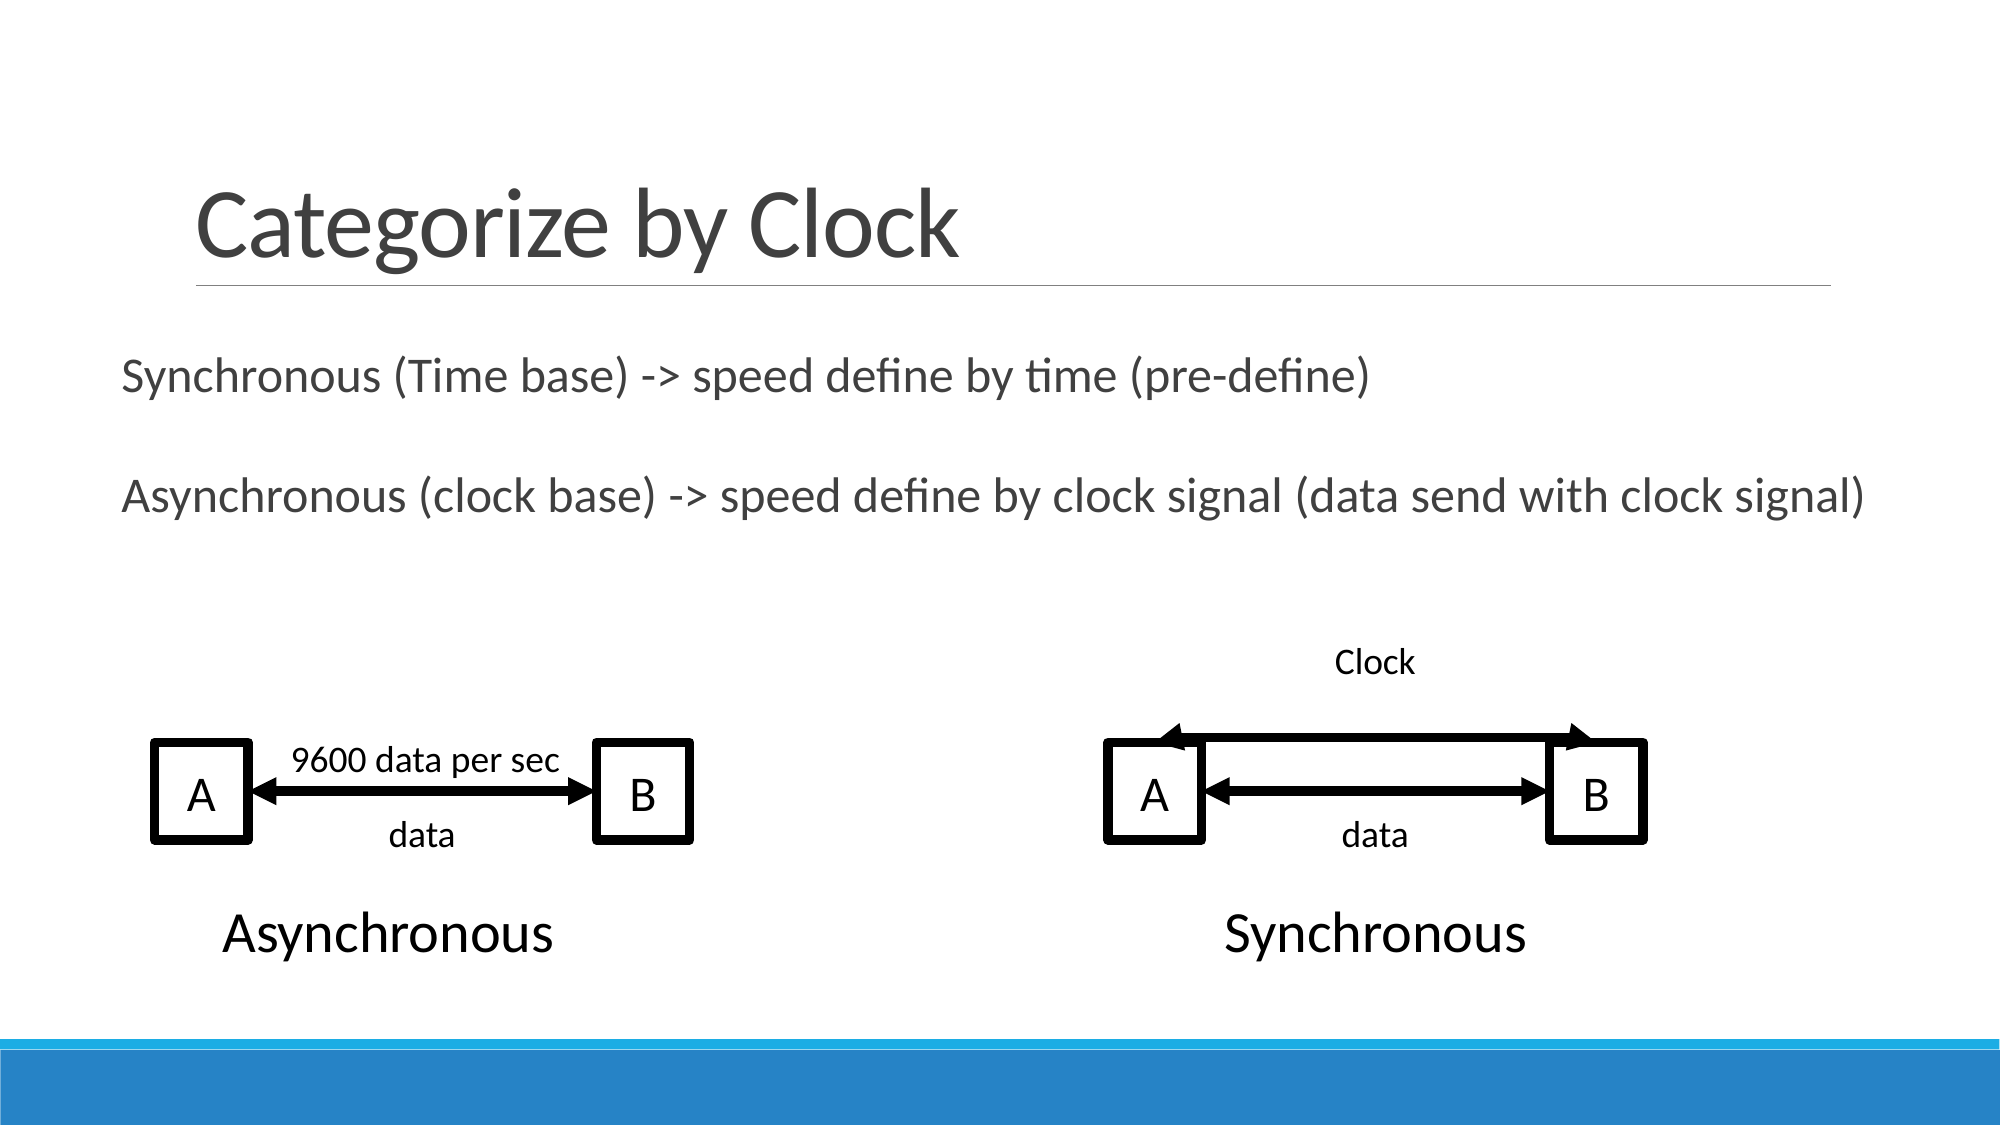

# Categorize by Clock
Synchronous (Time base) -> speed define by time (pre-define)
Asynchronous (clock base) -> speed define by clock signal (data send with clock signal)

Clock
9600 data per sec
A
B
A
B
data
data
Asynchronous
Synchronous